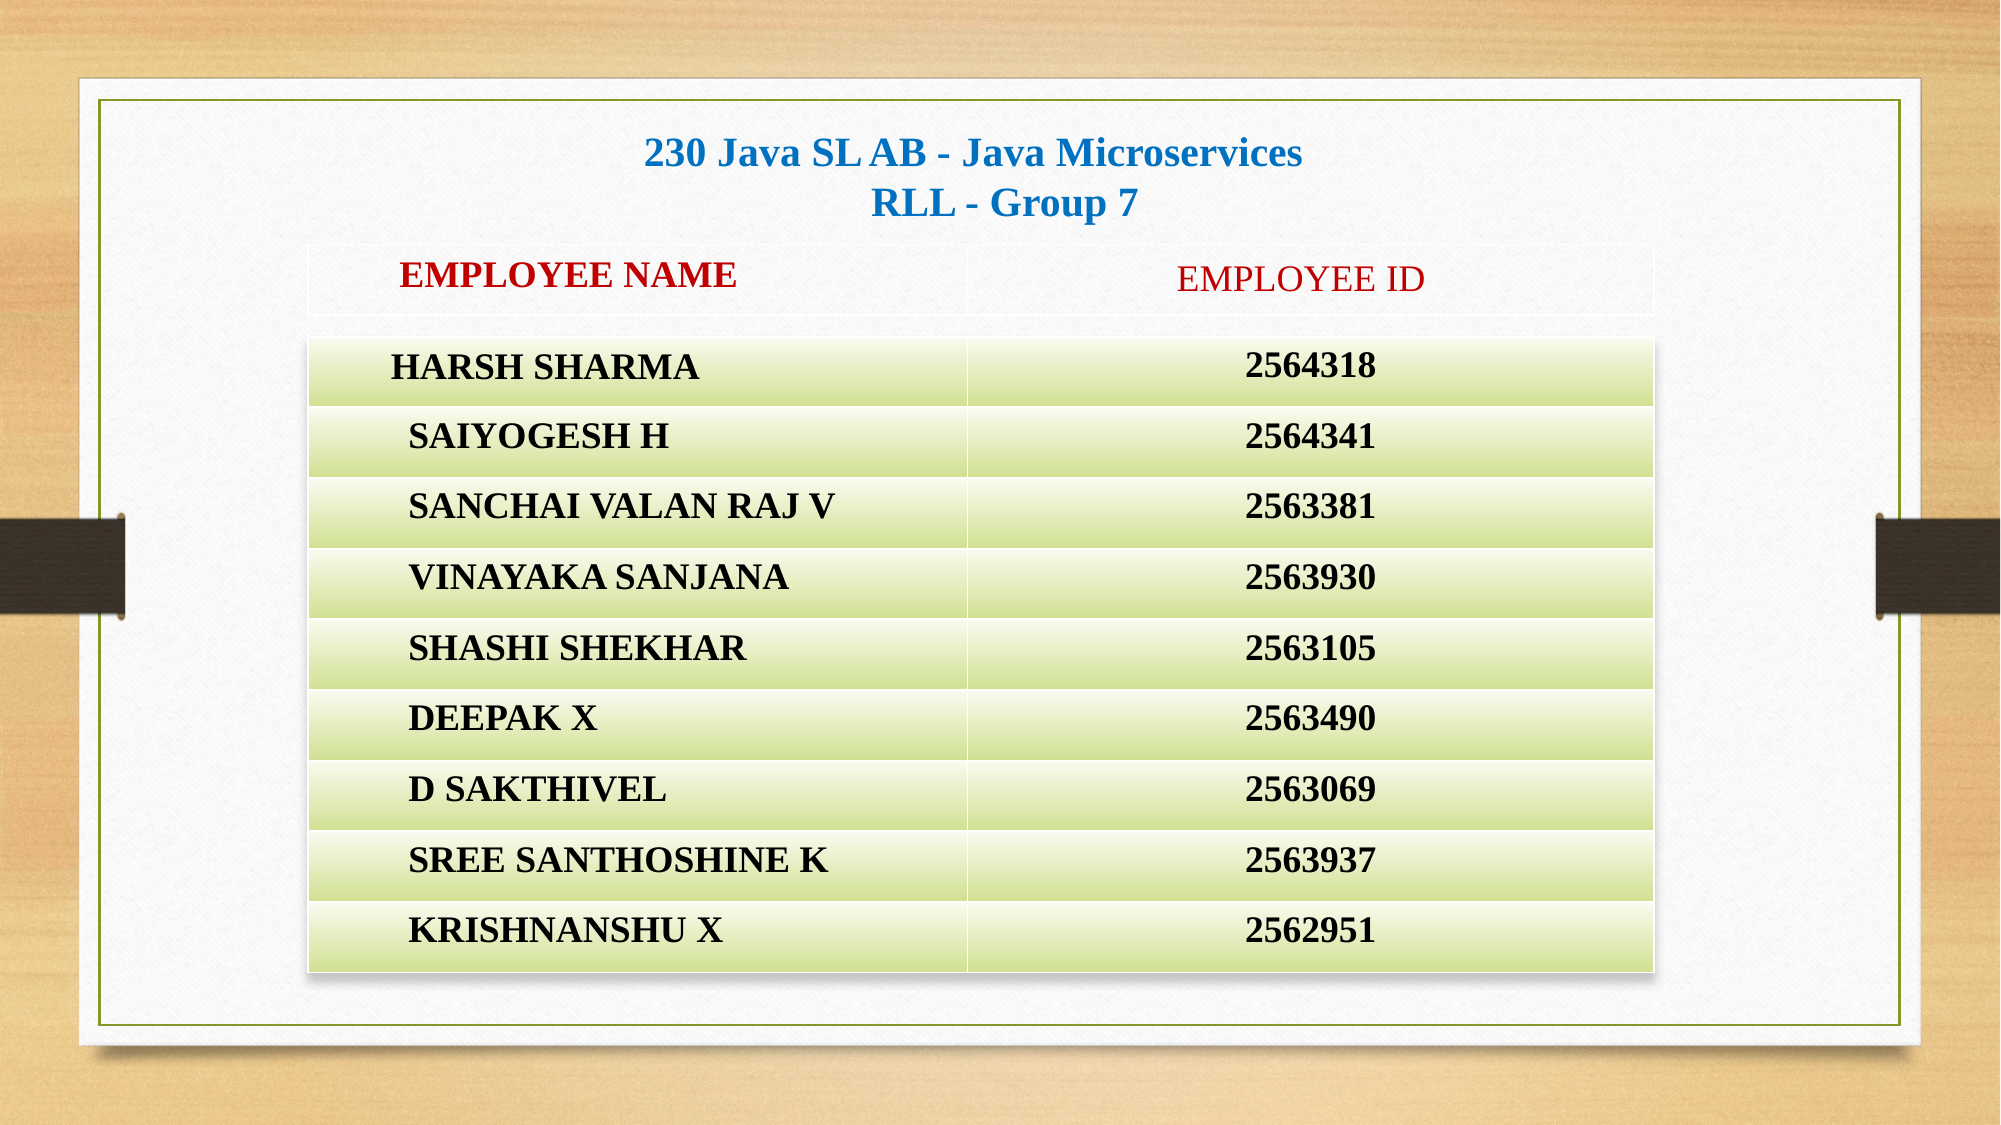

230 Java SL AB - Java Microservices
 RLL - Group 7
| EMPLOYEE NAME | EMPLOYEE ID |
| --- | --- |
| HARSH SHARMA | 2564318 |
| --- | --- |
| SAIYOGESH H | 2564341 |
| SANCHAI VALAN RAJ V | 2563381 |
| VINAYAKA SANJANA | 2563930 |
| SHASHI SHEKHAR | 2563105 |
| DEEPAK X | 2563490 |
| D SAKTHIVEL | 2563069 |
| SREE SANTHOSHINE K | 2563937 |
| KRISHNANSHU X | 2562951 |